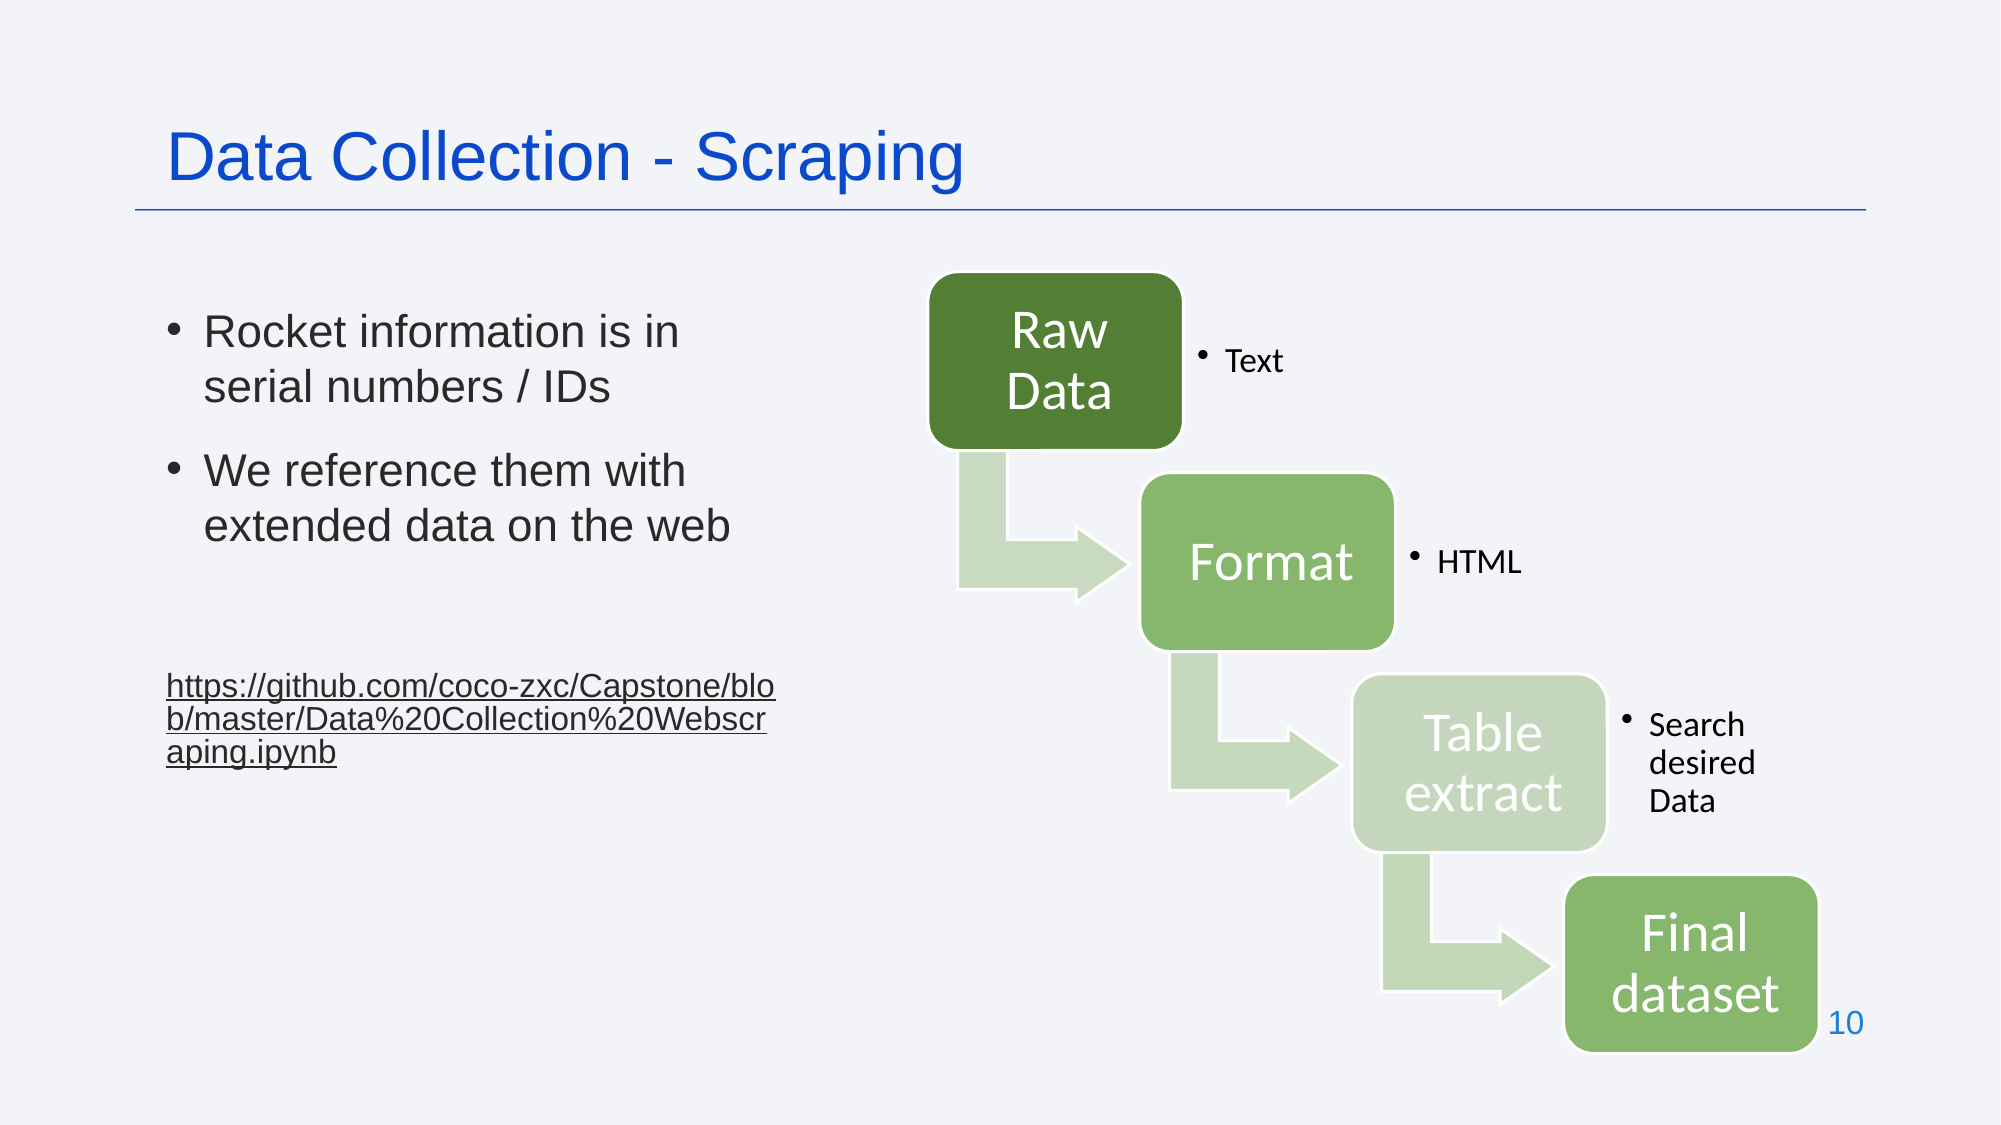

Data Collection - Scraping
Raw Data
Text
Format
HTML
Table extract
Search desired Data
Final dataset
Rocket information is in serial numbers / IDs
We reference them with extended data on the web

https://github.com/coco-zxc/Capstone/blob/master/Data%20Collection%20Webscraping.ipynb
10